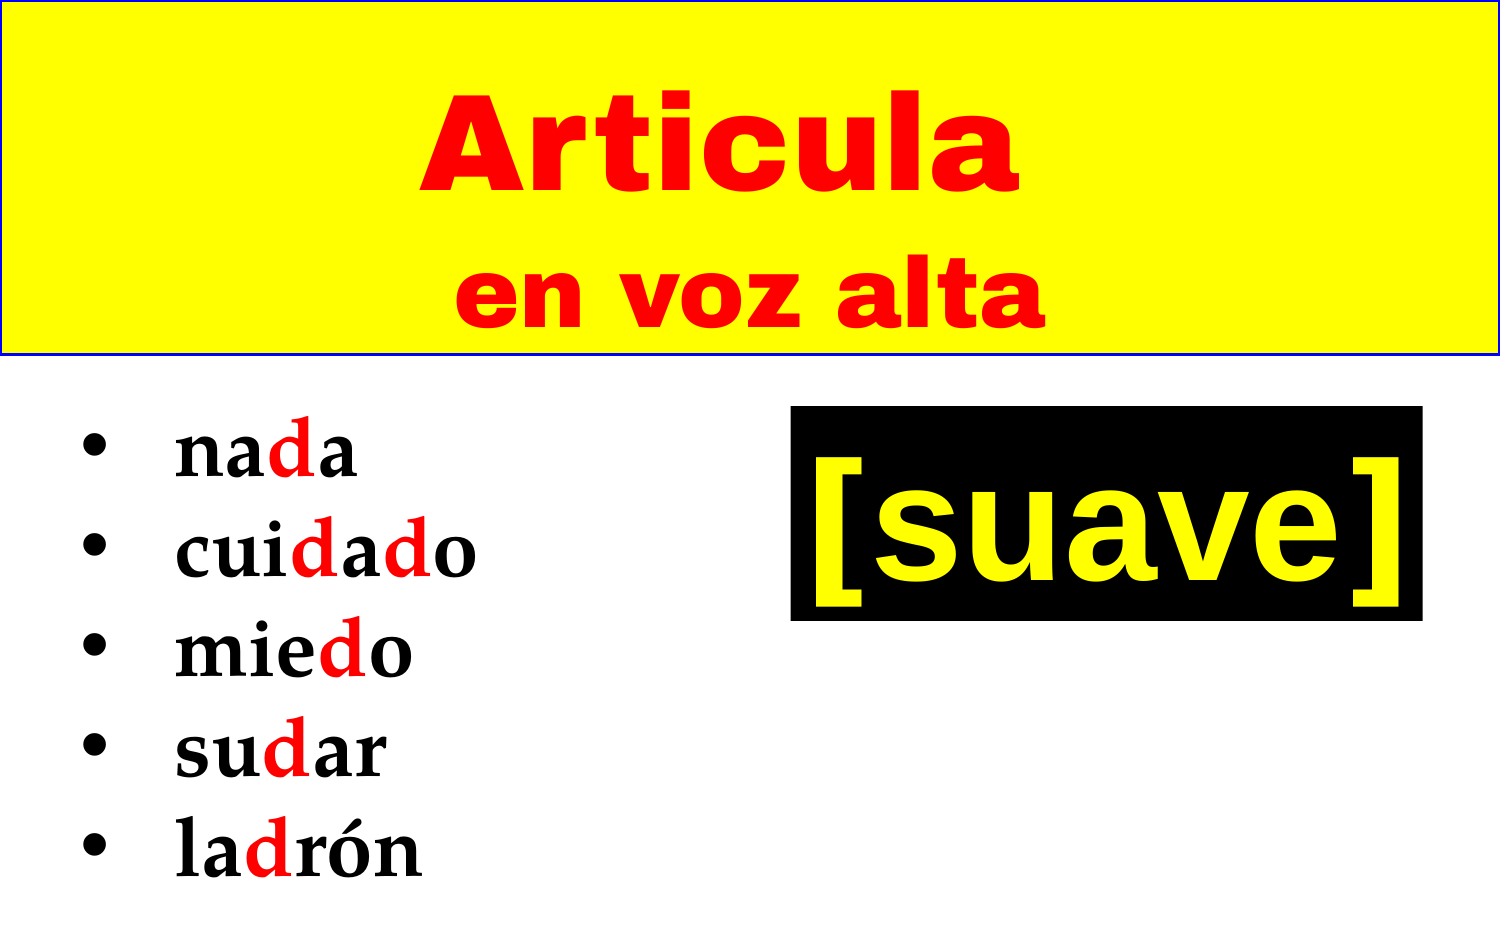

Articula
en voz alta
nada
cuidado
miedo
sudar
ladrón
[suave]